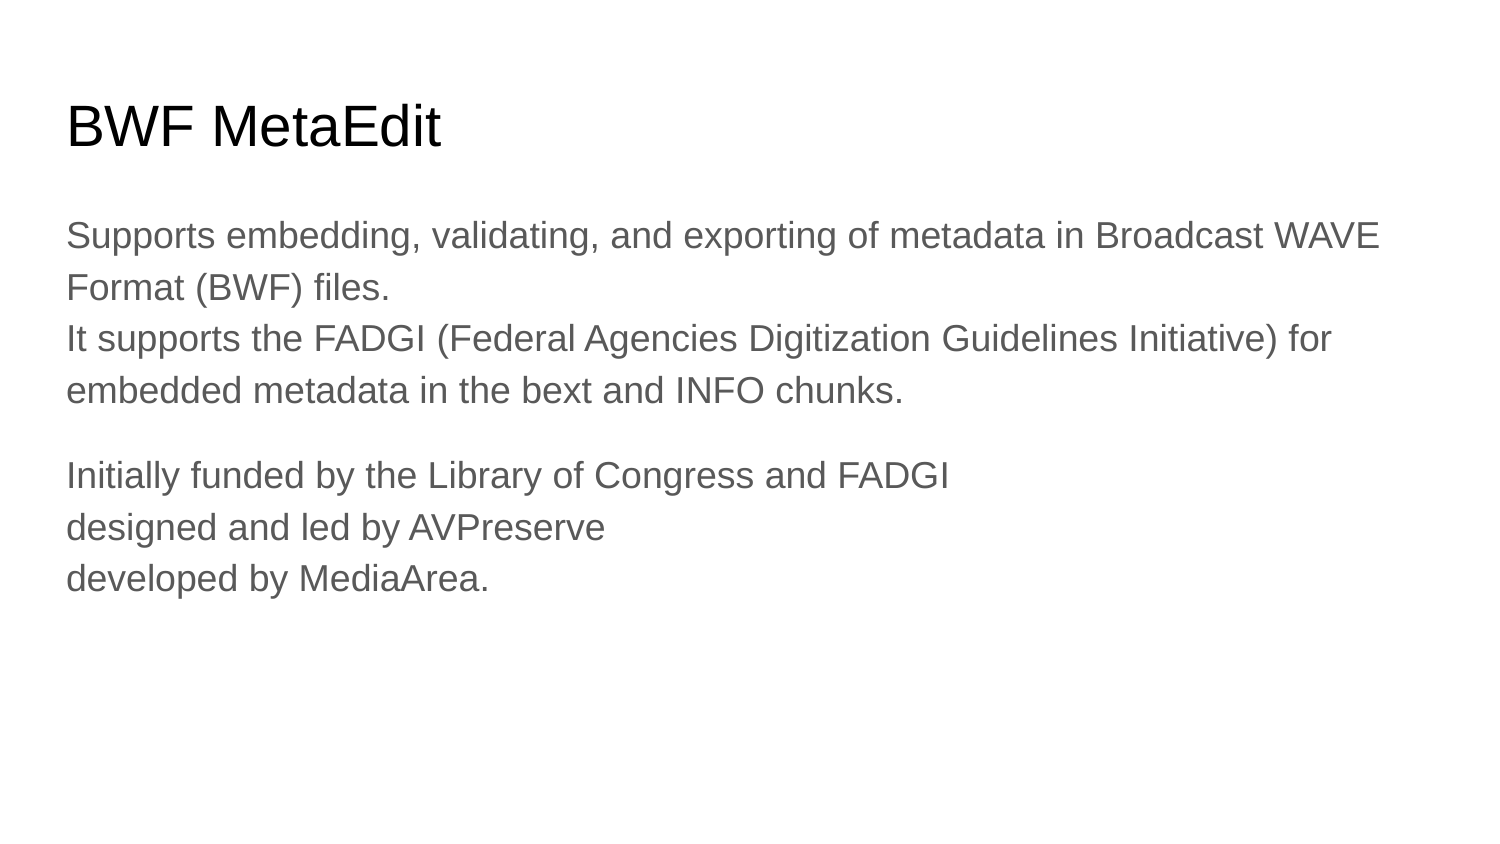

# BWF MetaEdit
Supports embedding, validating, and exporting of metadata in Broadcast WAVE Format (BWF) files.
It supports the FADGI (Federal Agencies Digitization Guidelines Initiative) for embedded metadata in the bext and INFO chunks.
Initially funded by the Library of Congress and FADGI
designed and led by AVPreserve
developed by MediaArea.